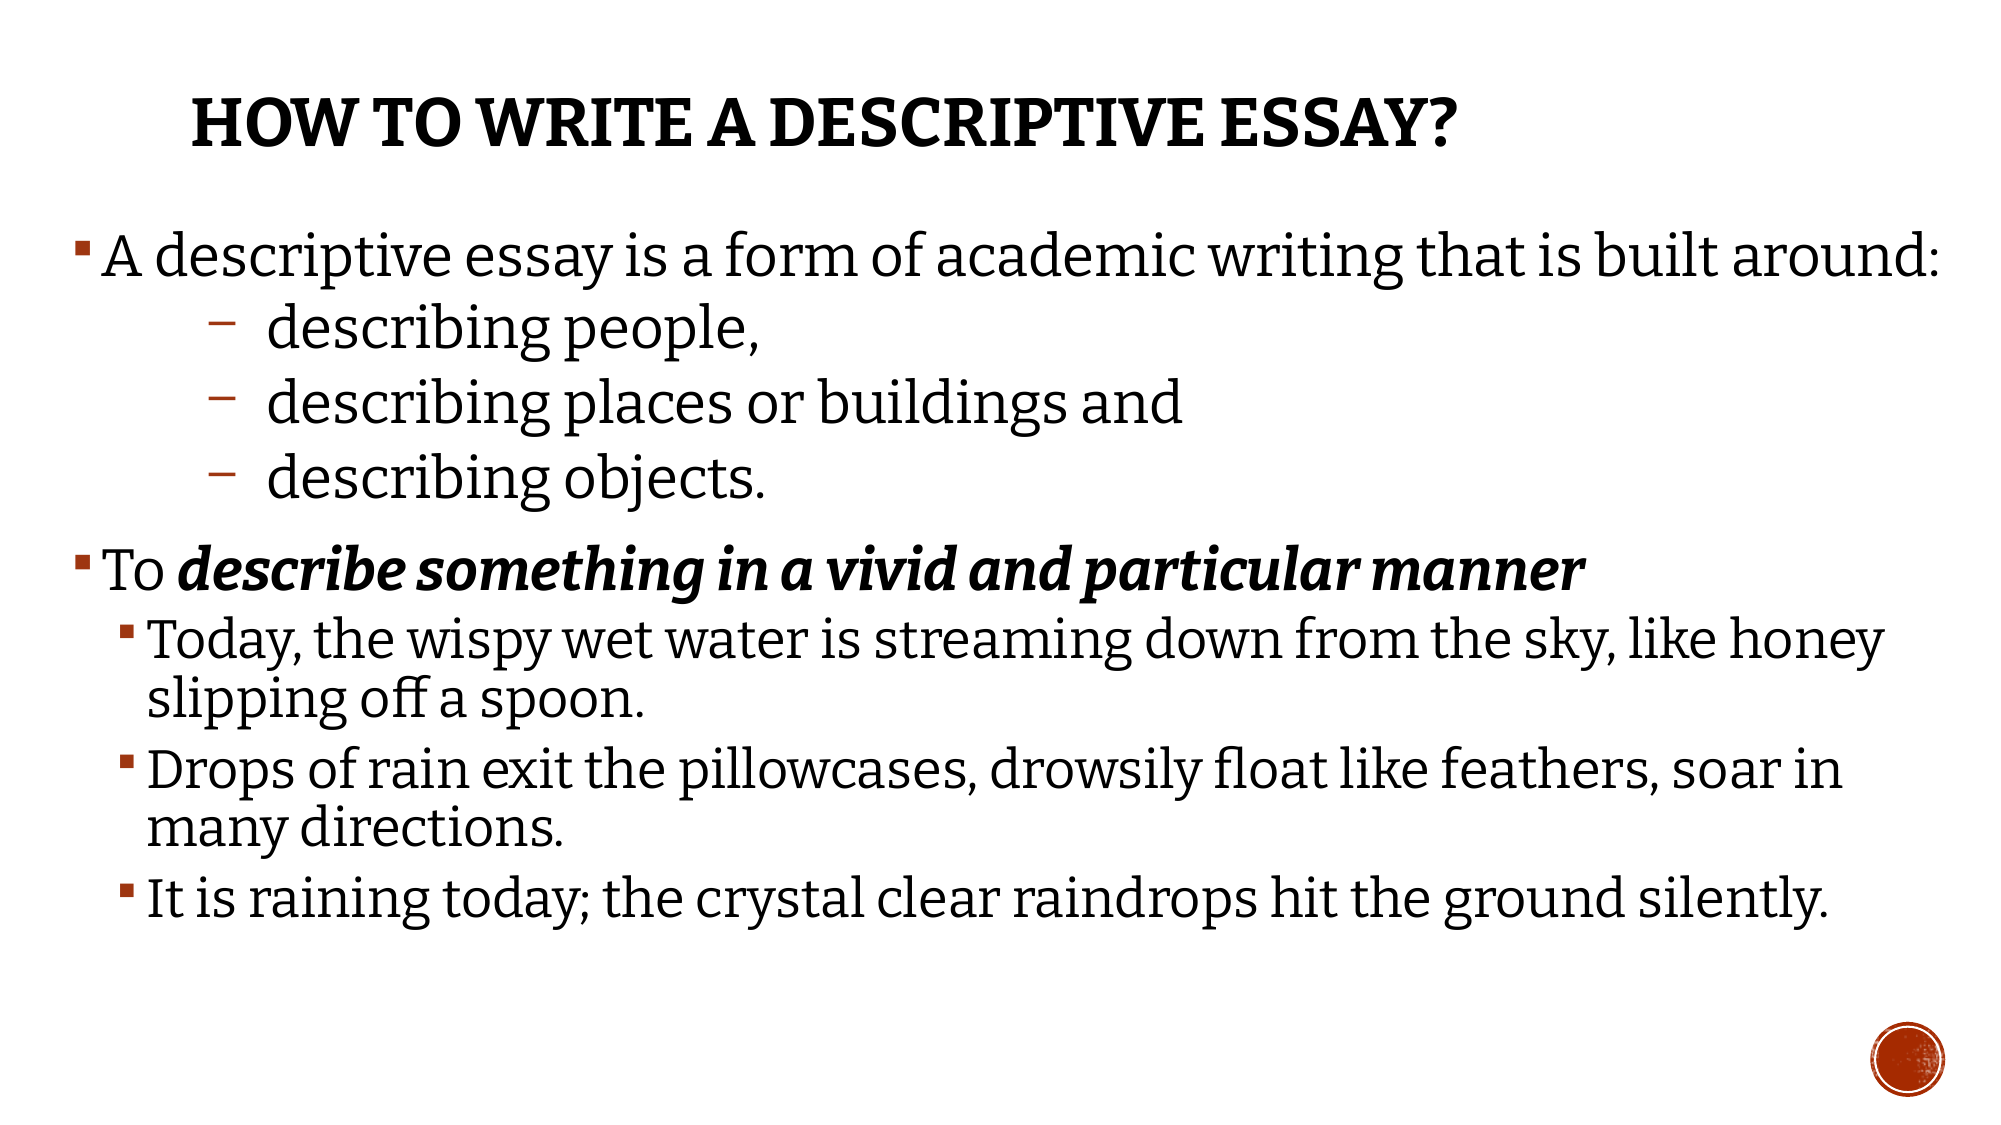

# How to Write a Descriptive Essay?
A descriptive essay is a form of academic writing that is built around:
describing people,
describing places or buildings and
describing objects.
To describe something in a vivid and particular manner
Today, the wispy wet water is streaming down from the sky, like honey slipping off a spoon.
Drops of rain exit the pillowcases, drowsily float like feathers, soar in many directions.
It is raining today; the crystal clear raindrops hit the ground silently.